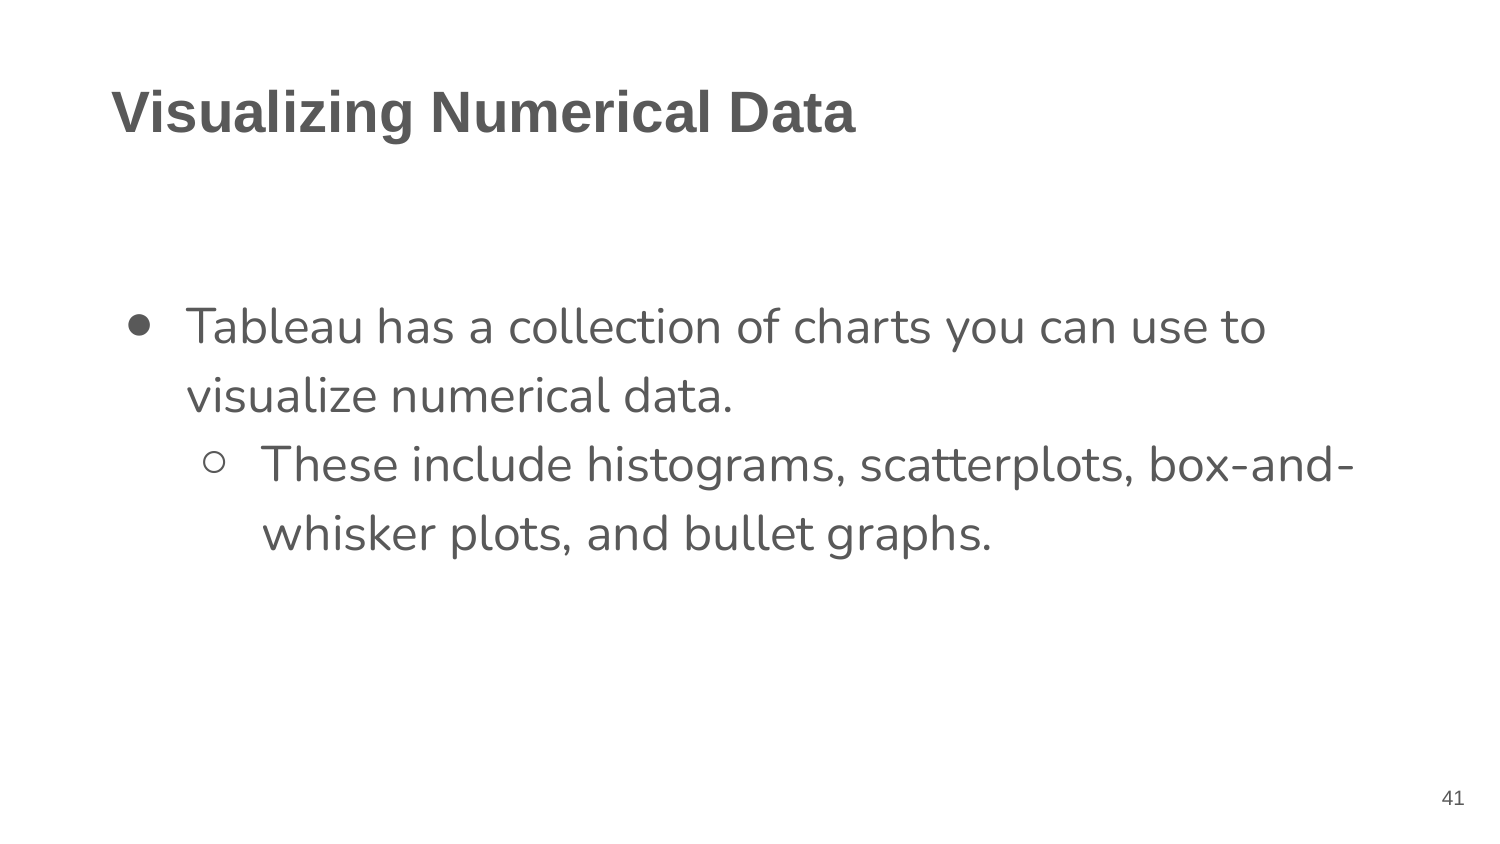

# Visualizing Numerical Data
Tableau has a collection of charts you can use to visualize numerical data.
These include histograms, scatterplots, box-and-whisker plots, and bullet graphs.
41